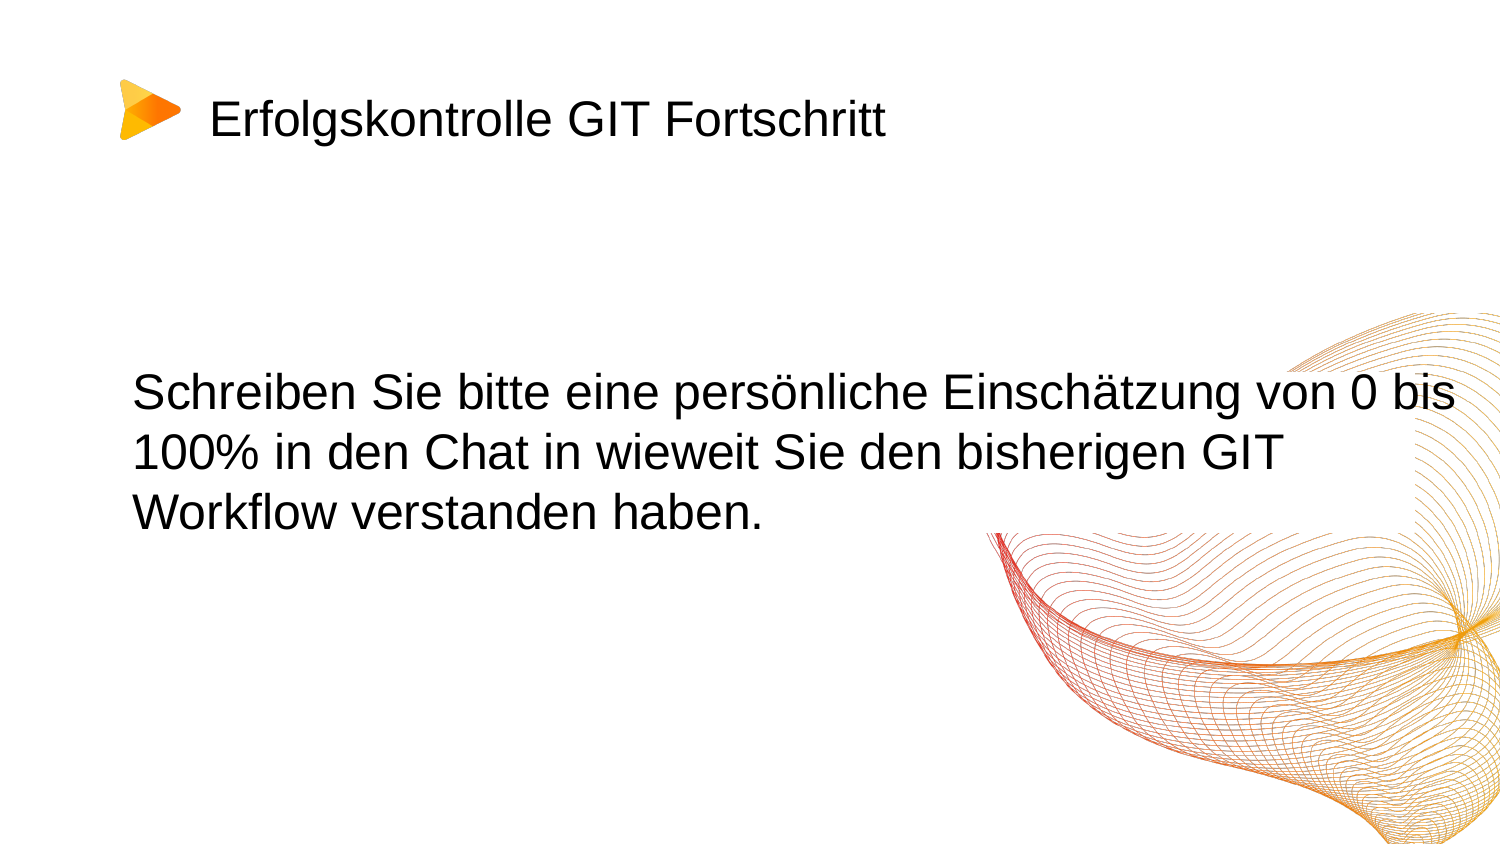

Erfolgskontrolle GIT Fortschritt

# Schreiben Sie bitte eine persönliche Einschätzung von 0 bis 100% in den Chat in wieweit Sie den bisherigen GIT Workflow verstanden haben.